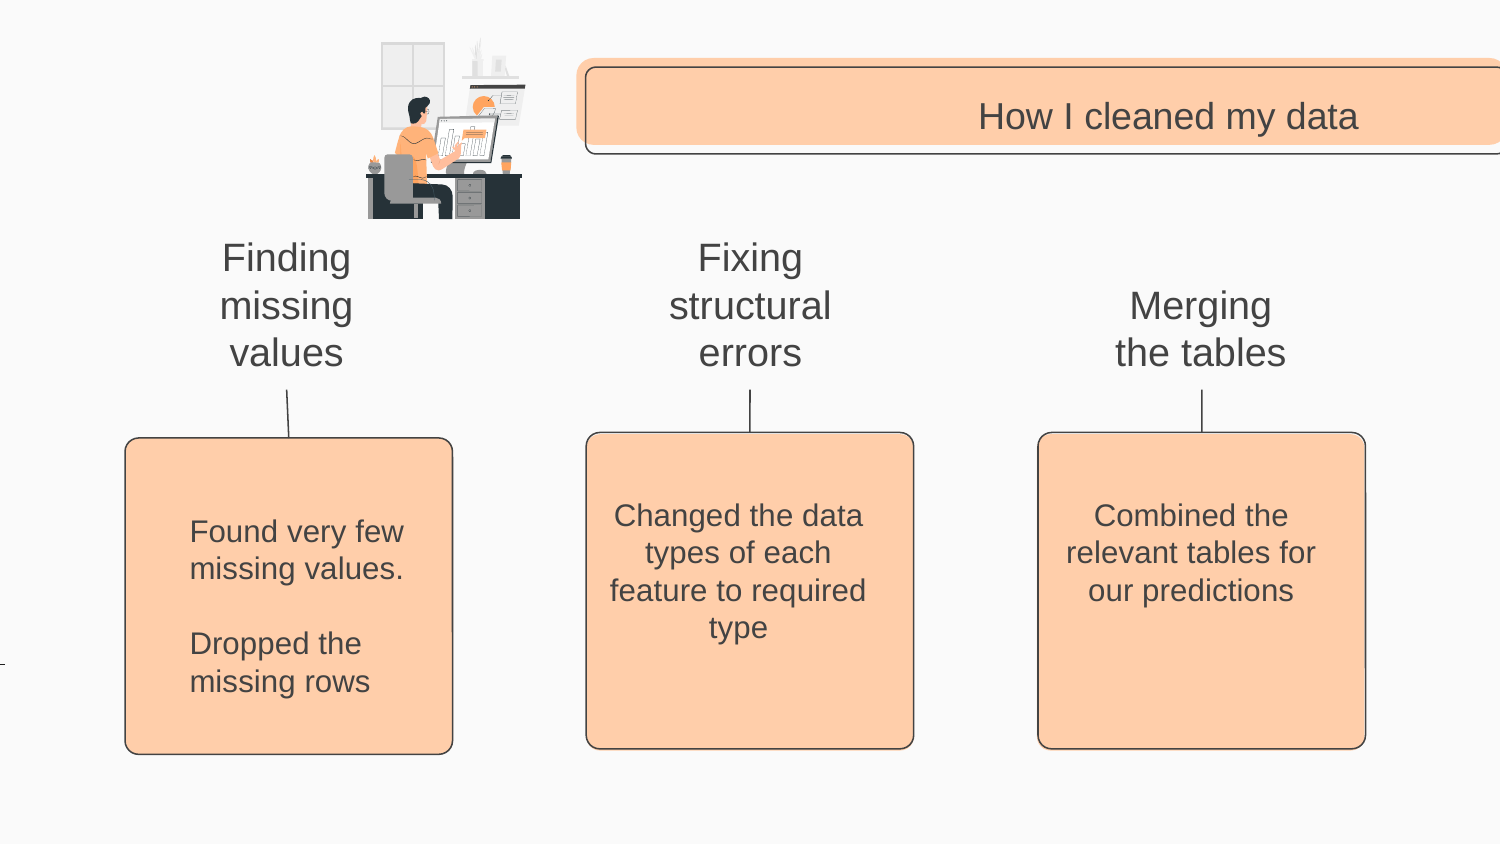

How I cleaned my data
# Finding missing values
Fixing structural errors
Merging the tables

Changed the data types of each feature to required type

Combined the relevant tables for our predictions
Found very few missing values.

Dropped the missing rows